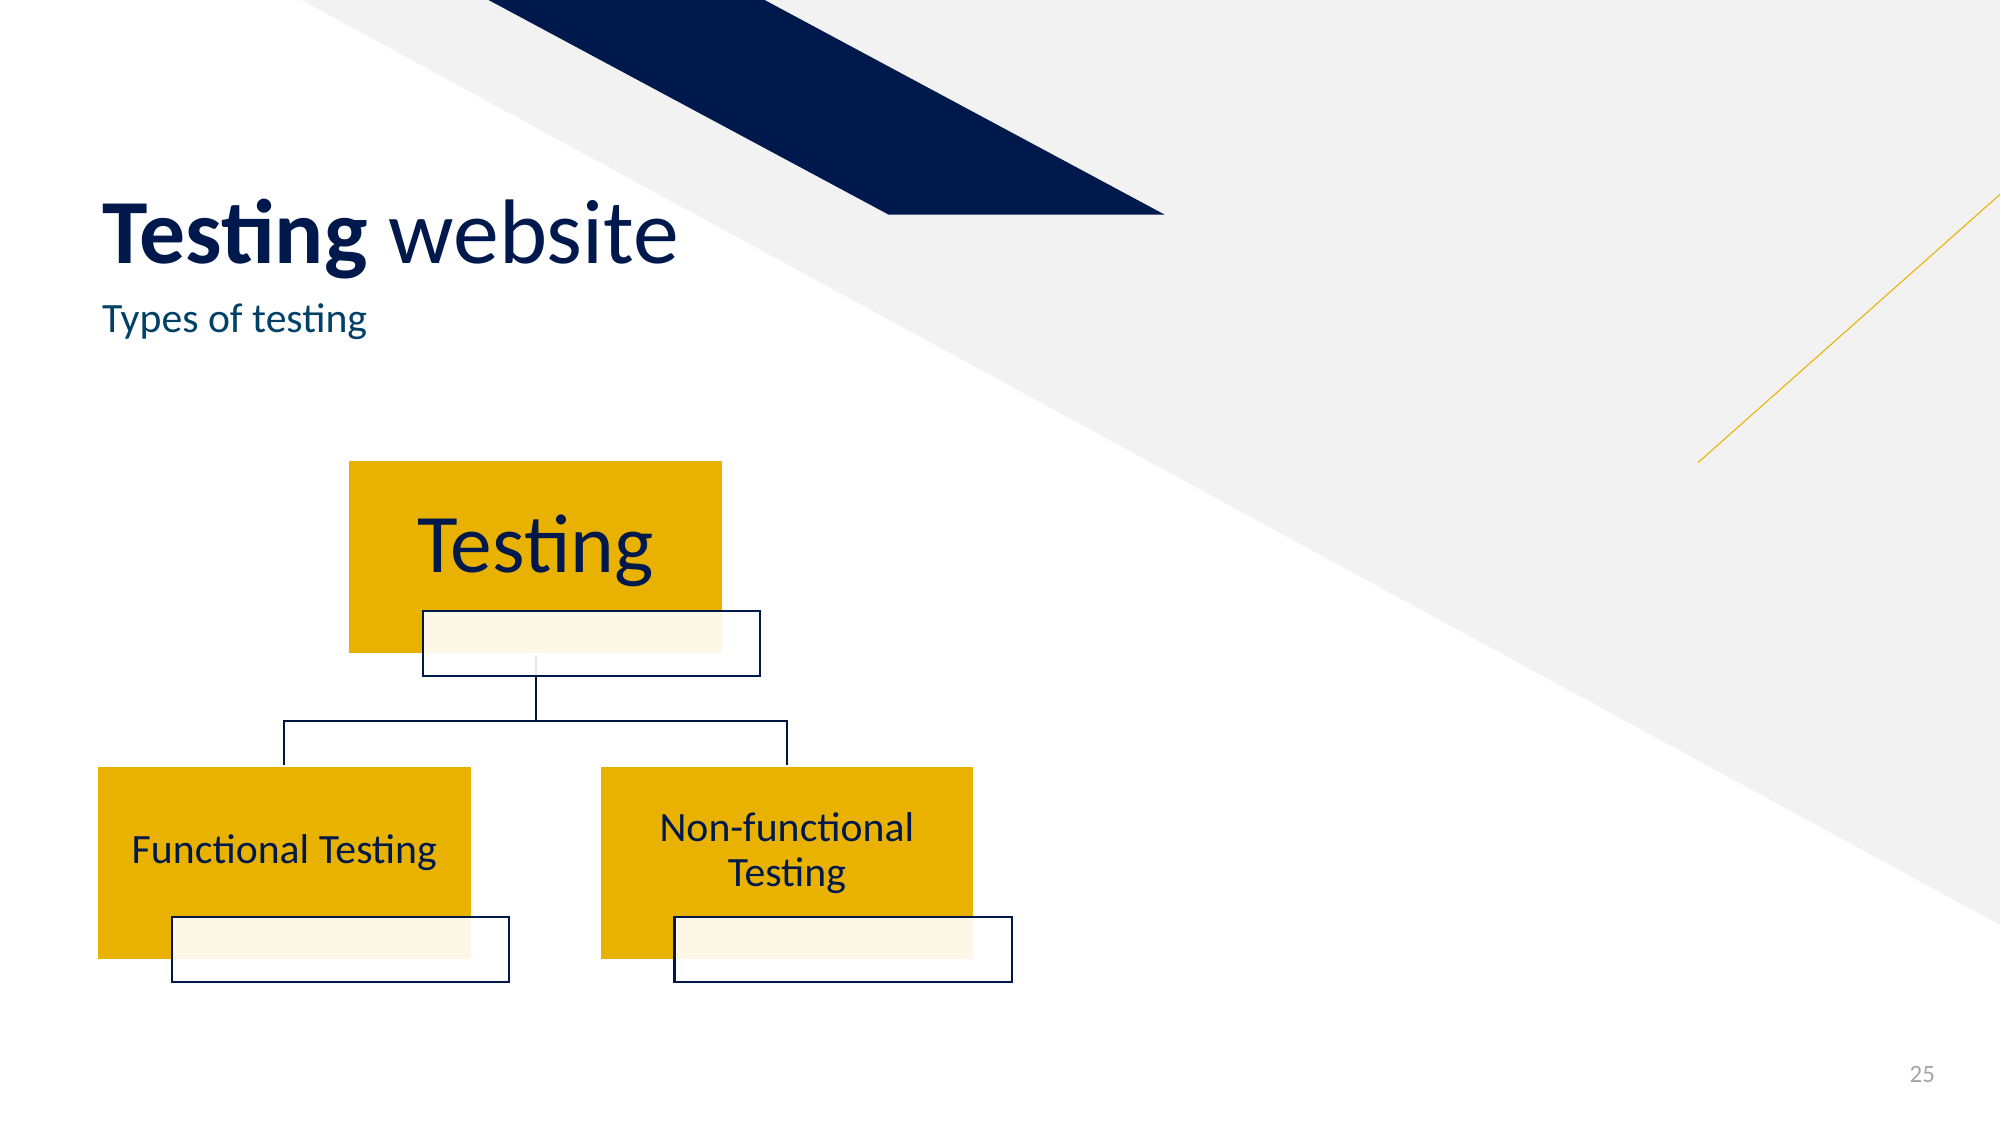

# Testing website
Types of testing
Testing

Functional Testing

Non-functional Testing

25